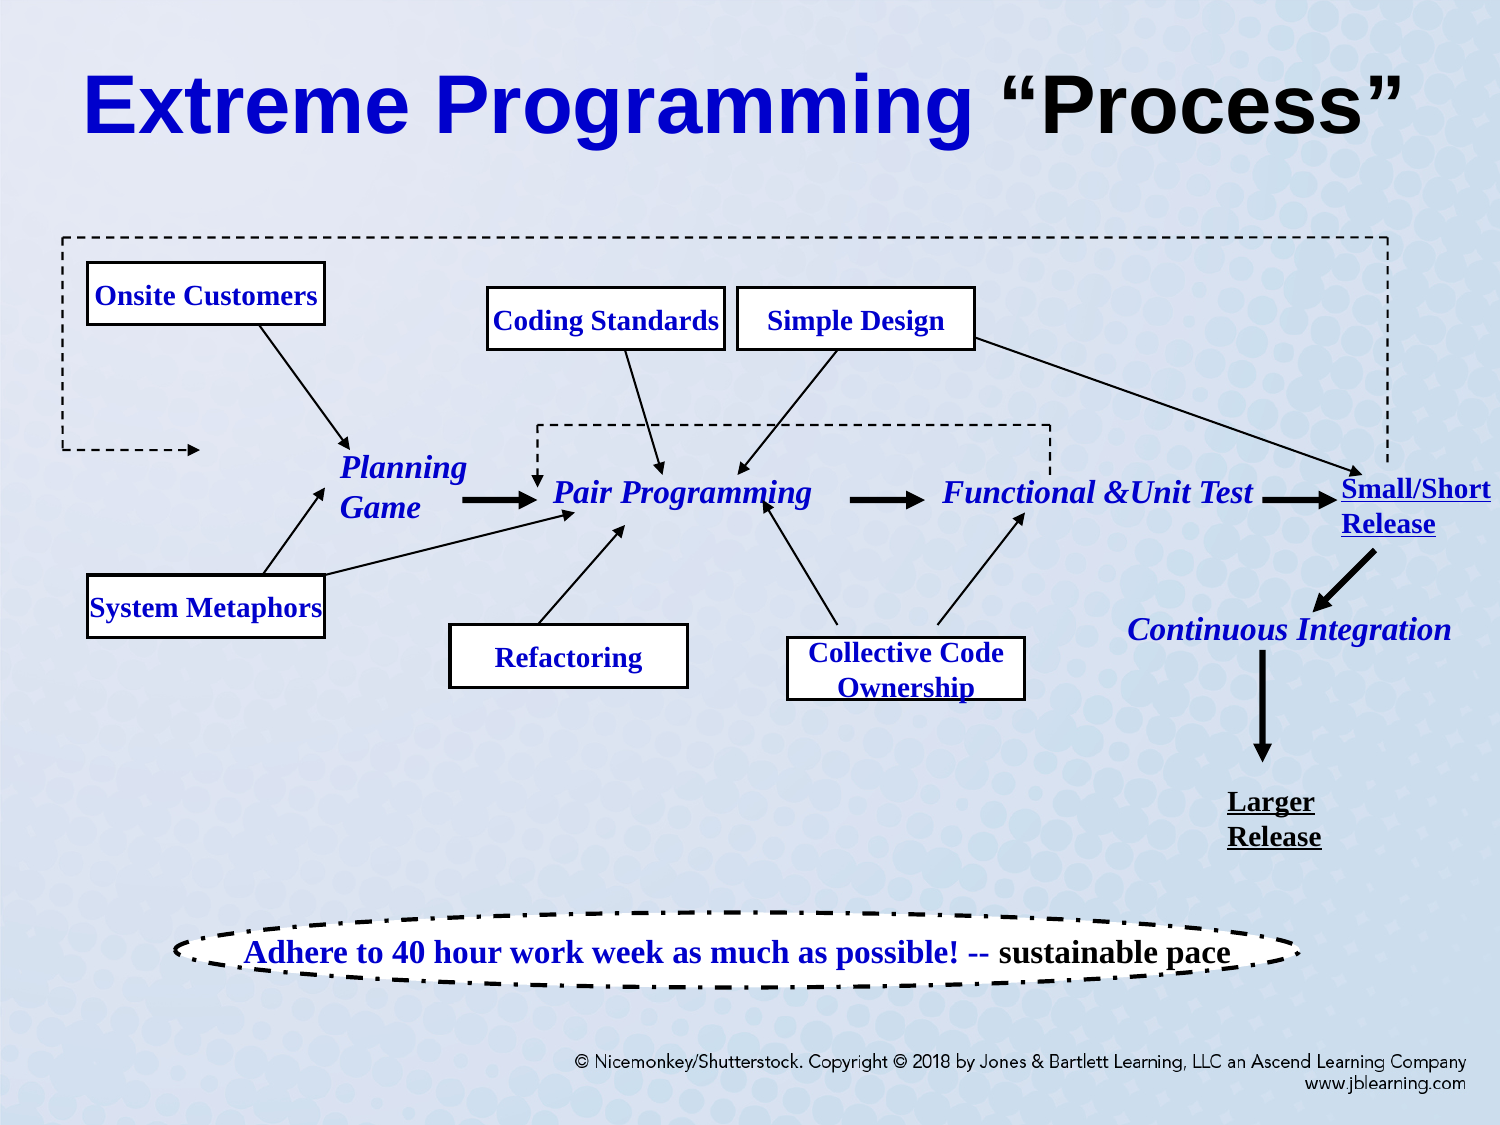

# Extreme Programming “Process”

Onsite Customers
Coding Standards
Simple Design

Planning
Game

Pair Programming
Functional &Unit Test
Small/Short
Release

System Metaphors
Continuous Integration
Refactoring
Collective Code
Ownership

Larger
Release
Adhere to 40 hour work week as much as possible! -- sustainable pace